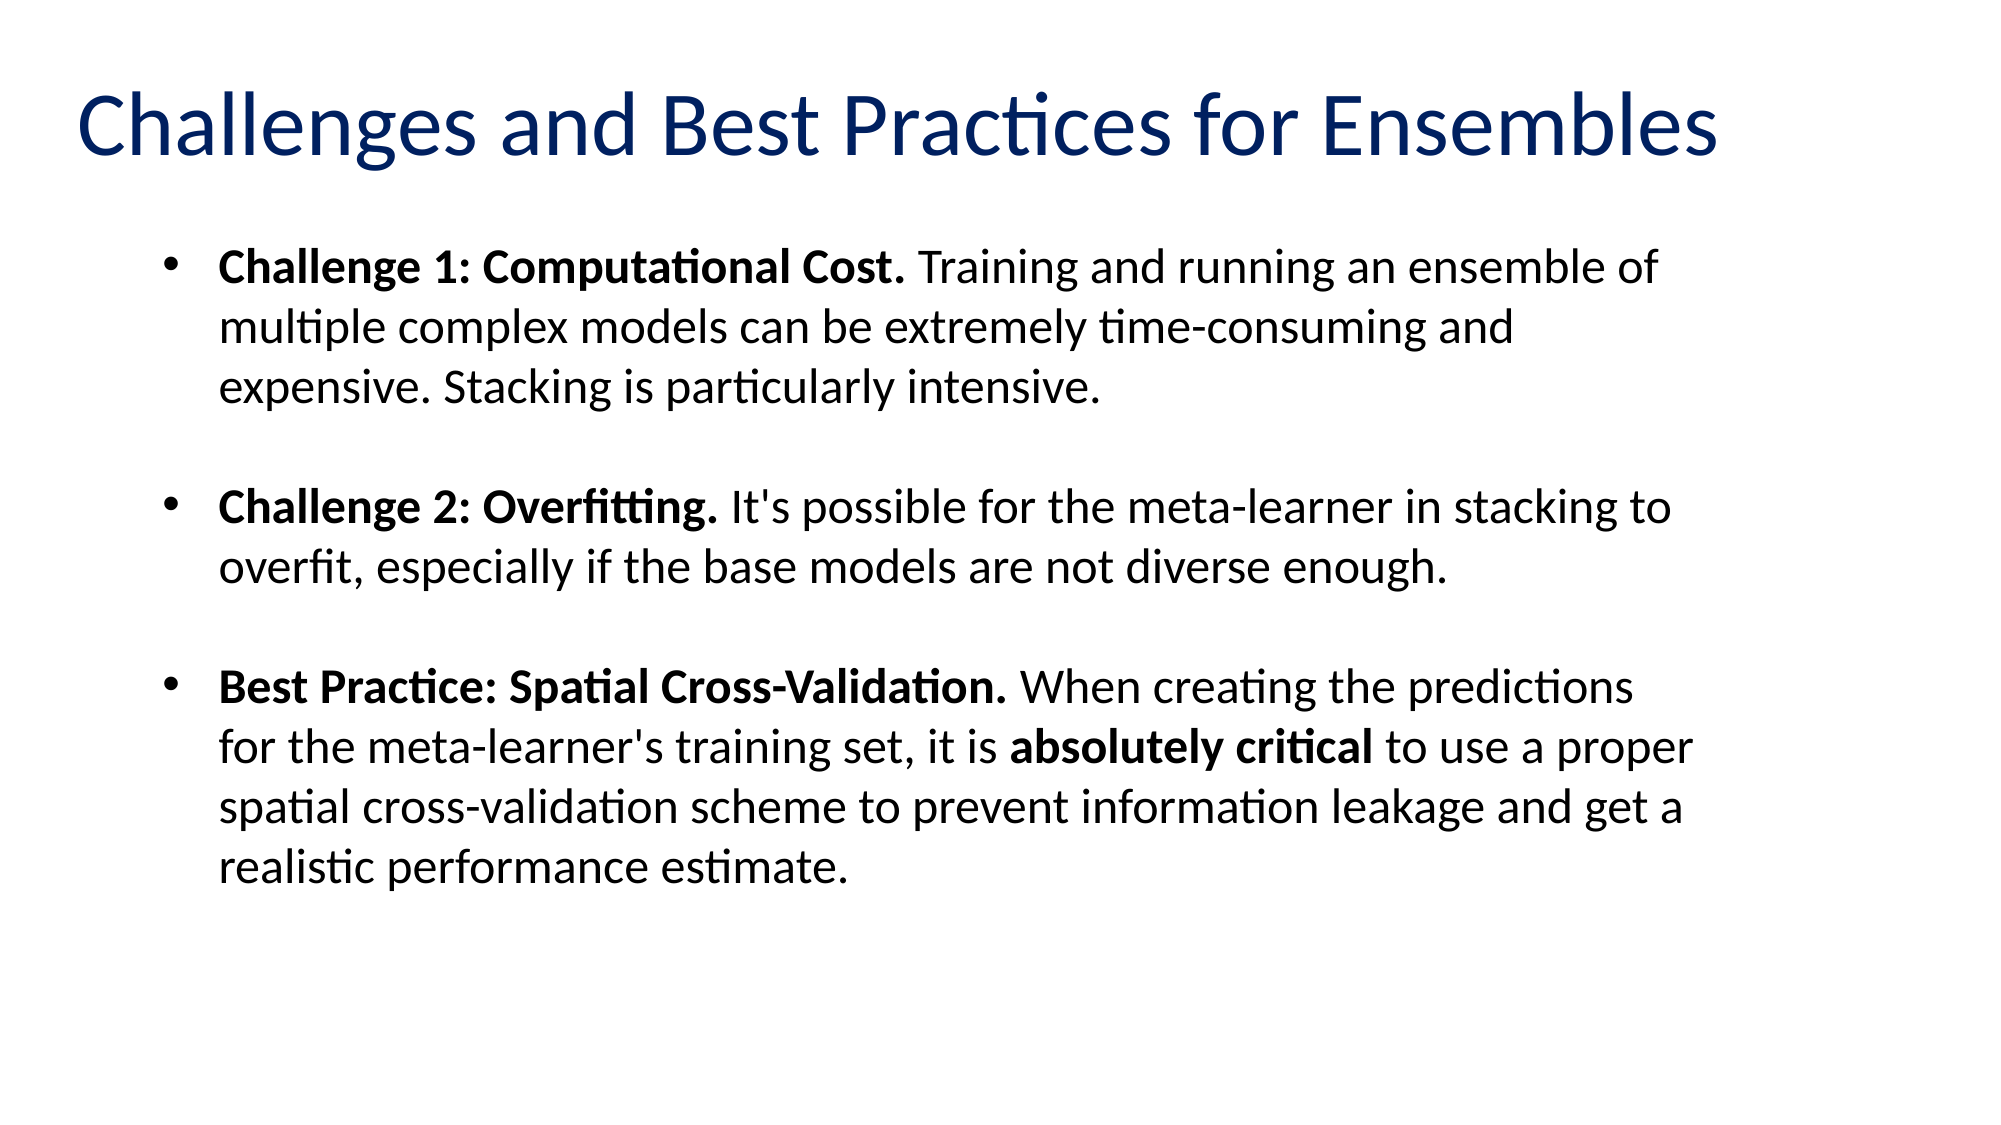

# Challenges and Best Practices for Ensembles
Challenge 1: Computational Cost. Training and running an ensemble of multiple complex models can be extremely time-consuming and expensive. Stacking is particularly intensive.

Challenge 2: Overfitting. It's possible for the meta-learner in stacking to overfit, especially if the base models are not diverse enough.

Best Practice: Spatial Cross-Validation. When creating the predictions for the meta-learner's training set, it is absolutely critical to use a proper spatial cross-validation scheme to prevent information leakage and get a realistic performance estimate.